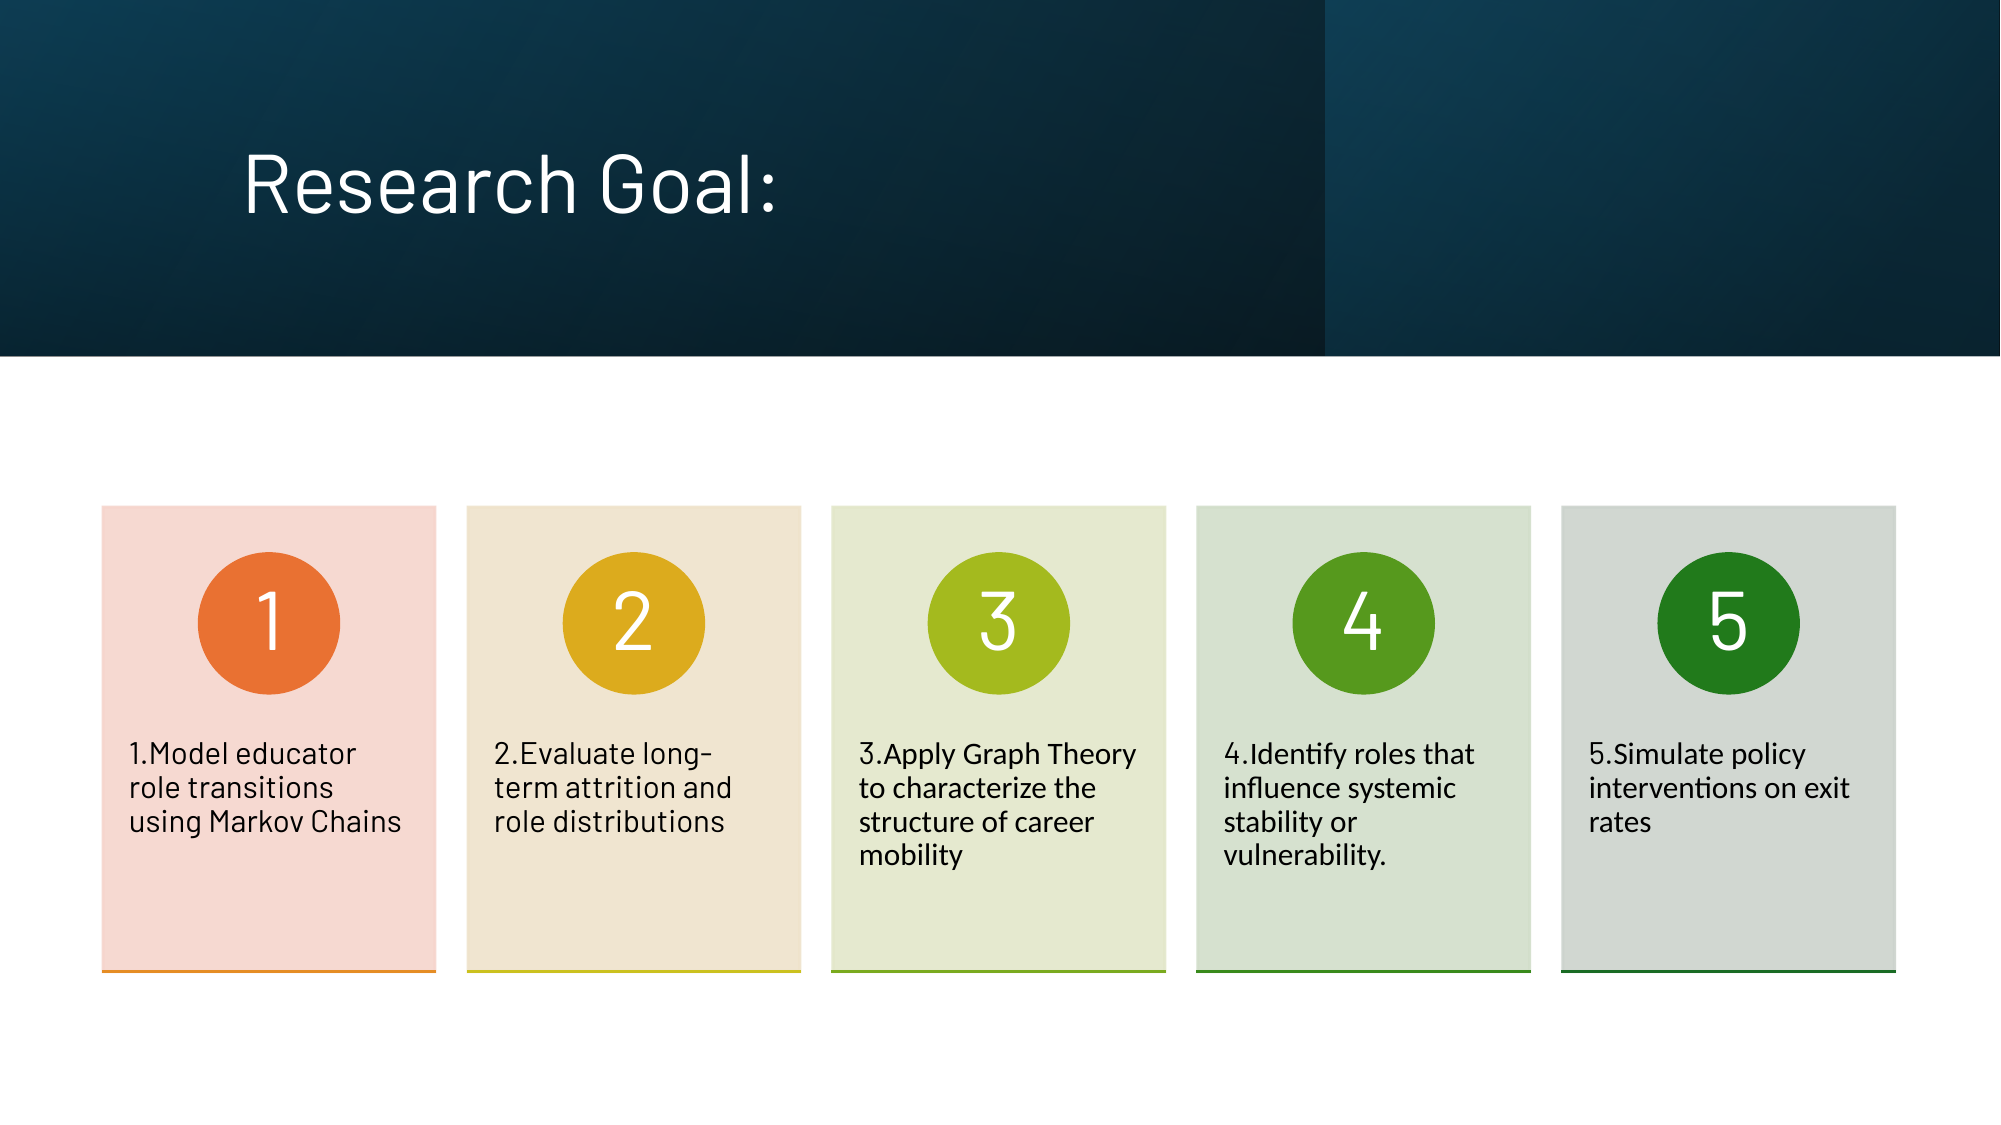

Research Goal:
1.Model educator role transitions using Markov Chains
1
2.Evaluate long-term attrition and role distributions
2
3.Apply Graph Theory to characterize the structure of career mobility
3
4.Identify roles that influence systemic stability or vulnerability.
4
5.Simulate policy interventions on exit rates
5
5